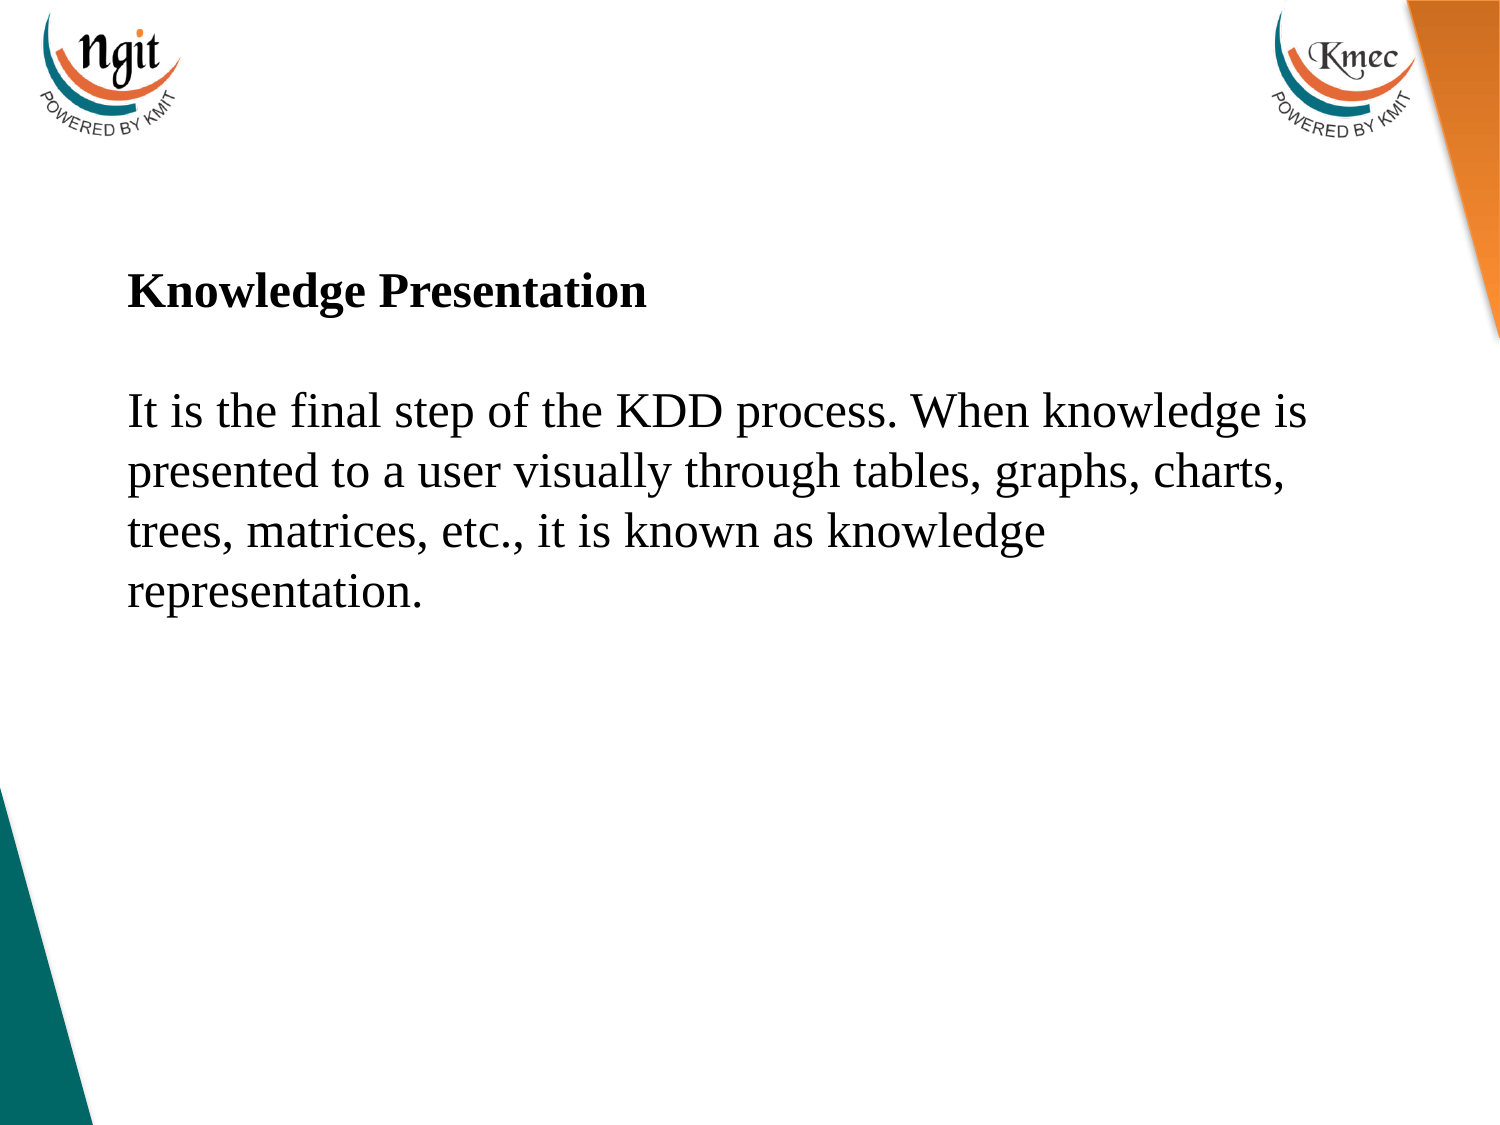

Knowledge Presentation

It is the final step of the KDD process. When knowledge is presented to a user visually through tables, graphs, charts, trees, matrices, etc., it is known as knowledge representation.